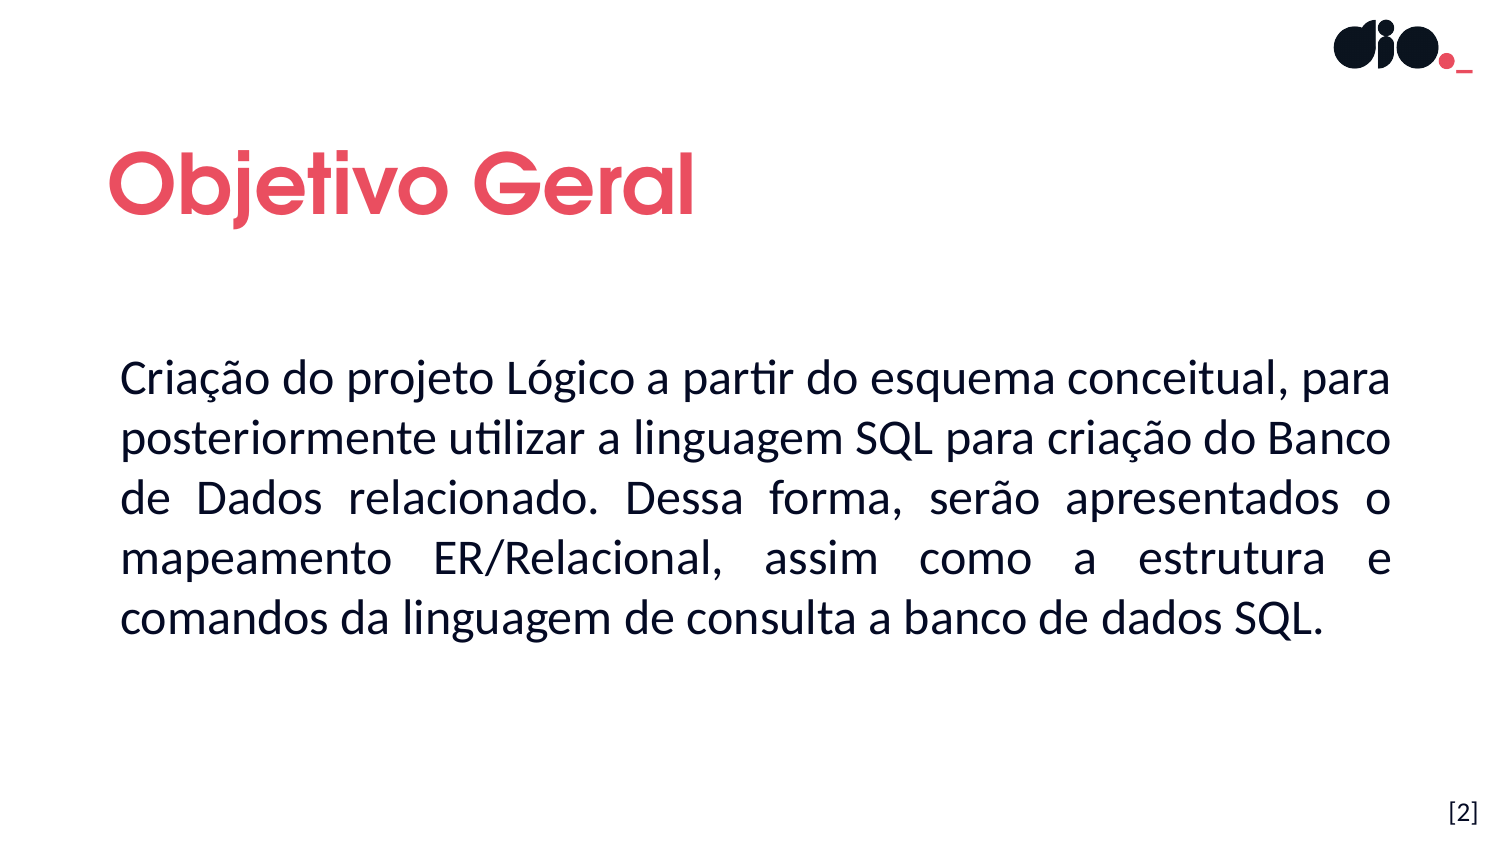

Objetivo Geral
Criação do projeto Lógico a partir do esquema conceitual, para posteriormente utilizar a linguagem SQL para criação do Banco de Dados relacionado. Dessa forma, serão apresentados o mapeamento ER/Relacional, assim como a estrutura e comandos da linguagem de consulta a banco de dados SQL.
[2]